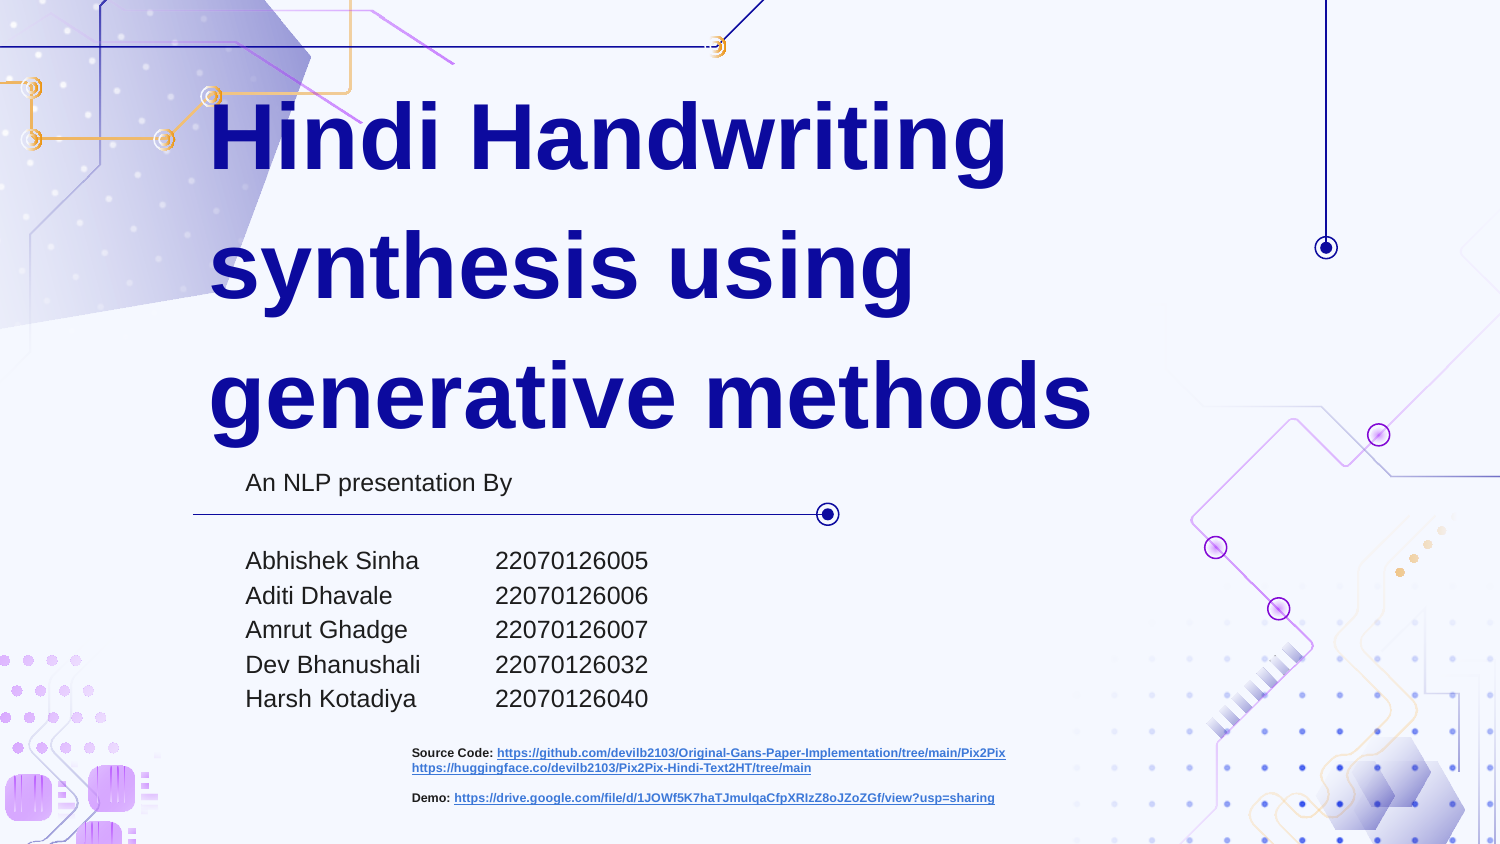

# Hindi Handwriting synthesis using generative methods

An NLP presentation By

Abhishek Sinha
Aditi Dhavale
Amrut Ghadge
Dev Bhanushali
Harsh Kotadiya
22070126005
22070126006
22070126007
22070126032
22070126040
Source Code: https://github.com/devilb2103/Original-Gans-Paper-Implementation/tree/main/Pix2Pix
https://huggingface.co/devilb2103/Pix2Pix-Hindi-Text2HT/tree/main

Demo: https://drive.google.com/file/d/1JOWf5K7haTJmulqaCfpXRIzZ8oJZoZGf/view?usp=sharing